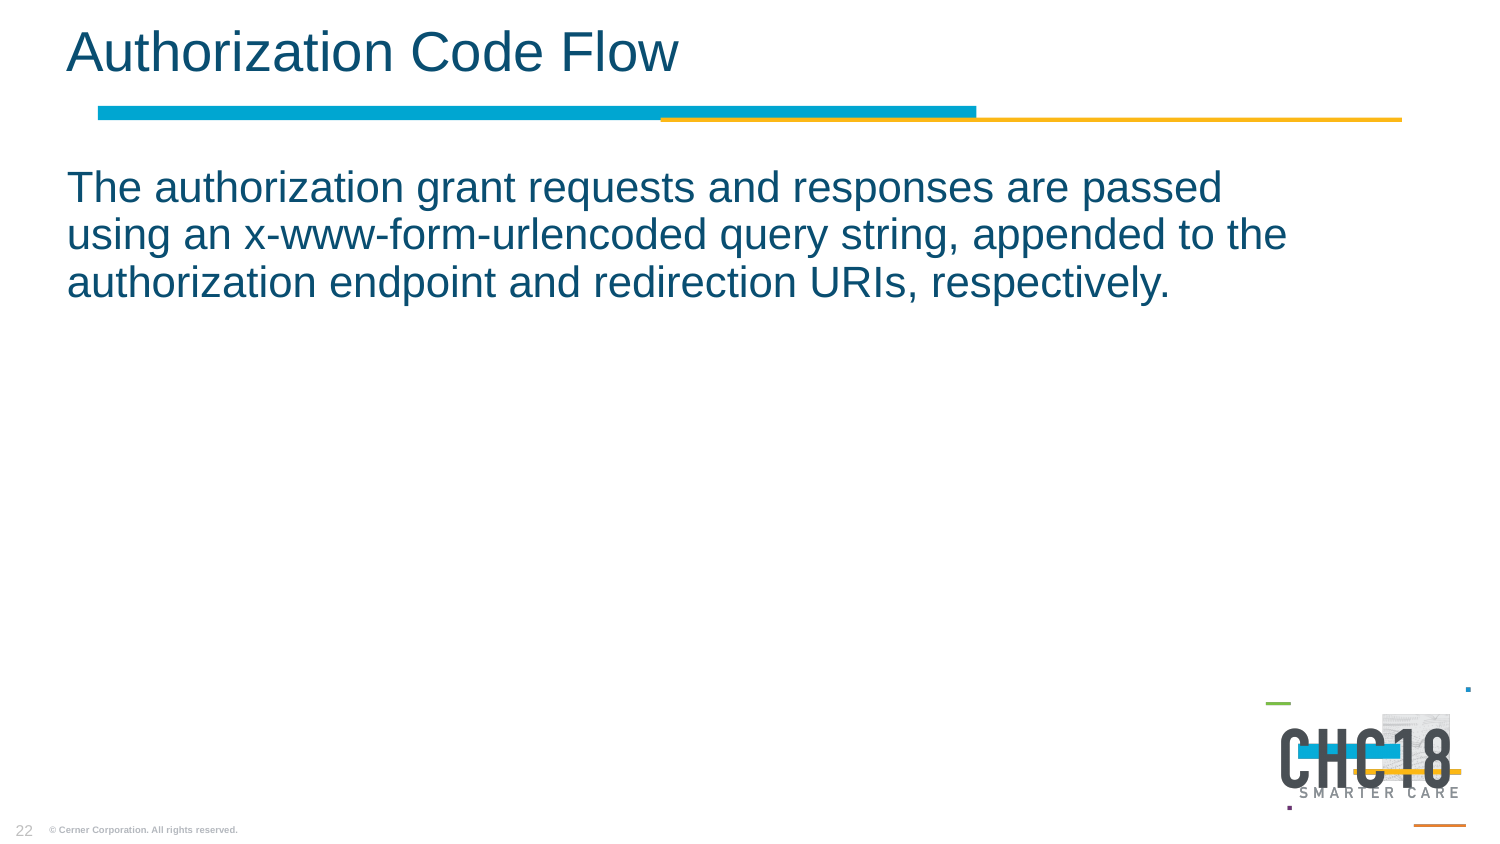

# Authorization Code Flow
The authorization grant requests and responses are passed using an x-www-form-urlencoded query string, appended to the authorization endpoint and redirection URIs, respectively.